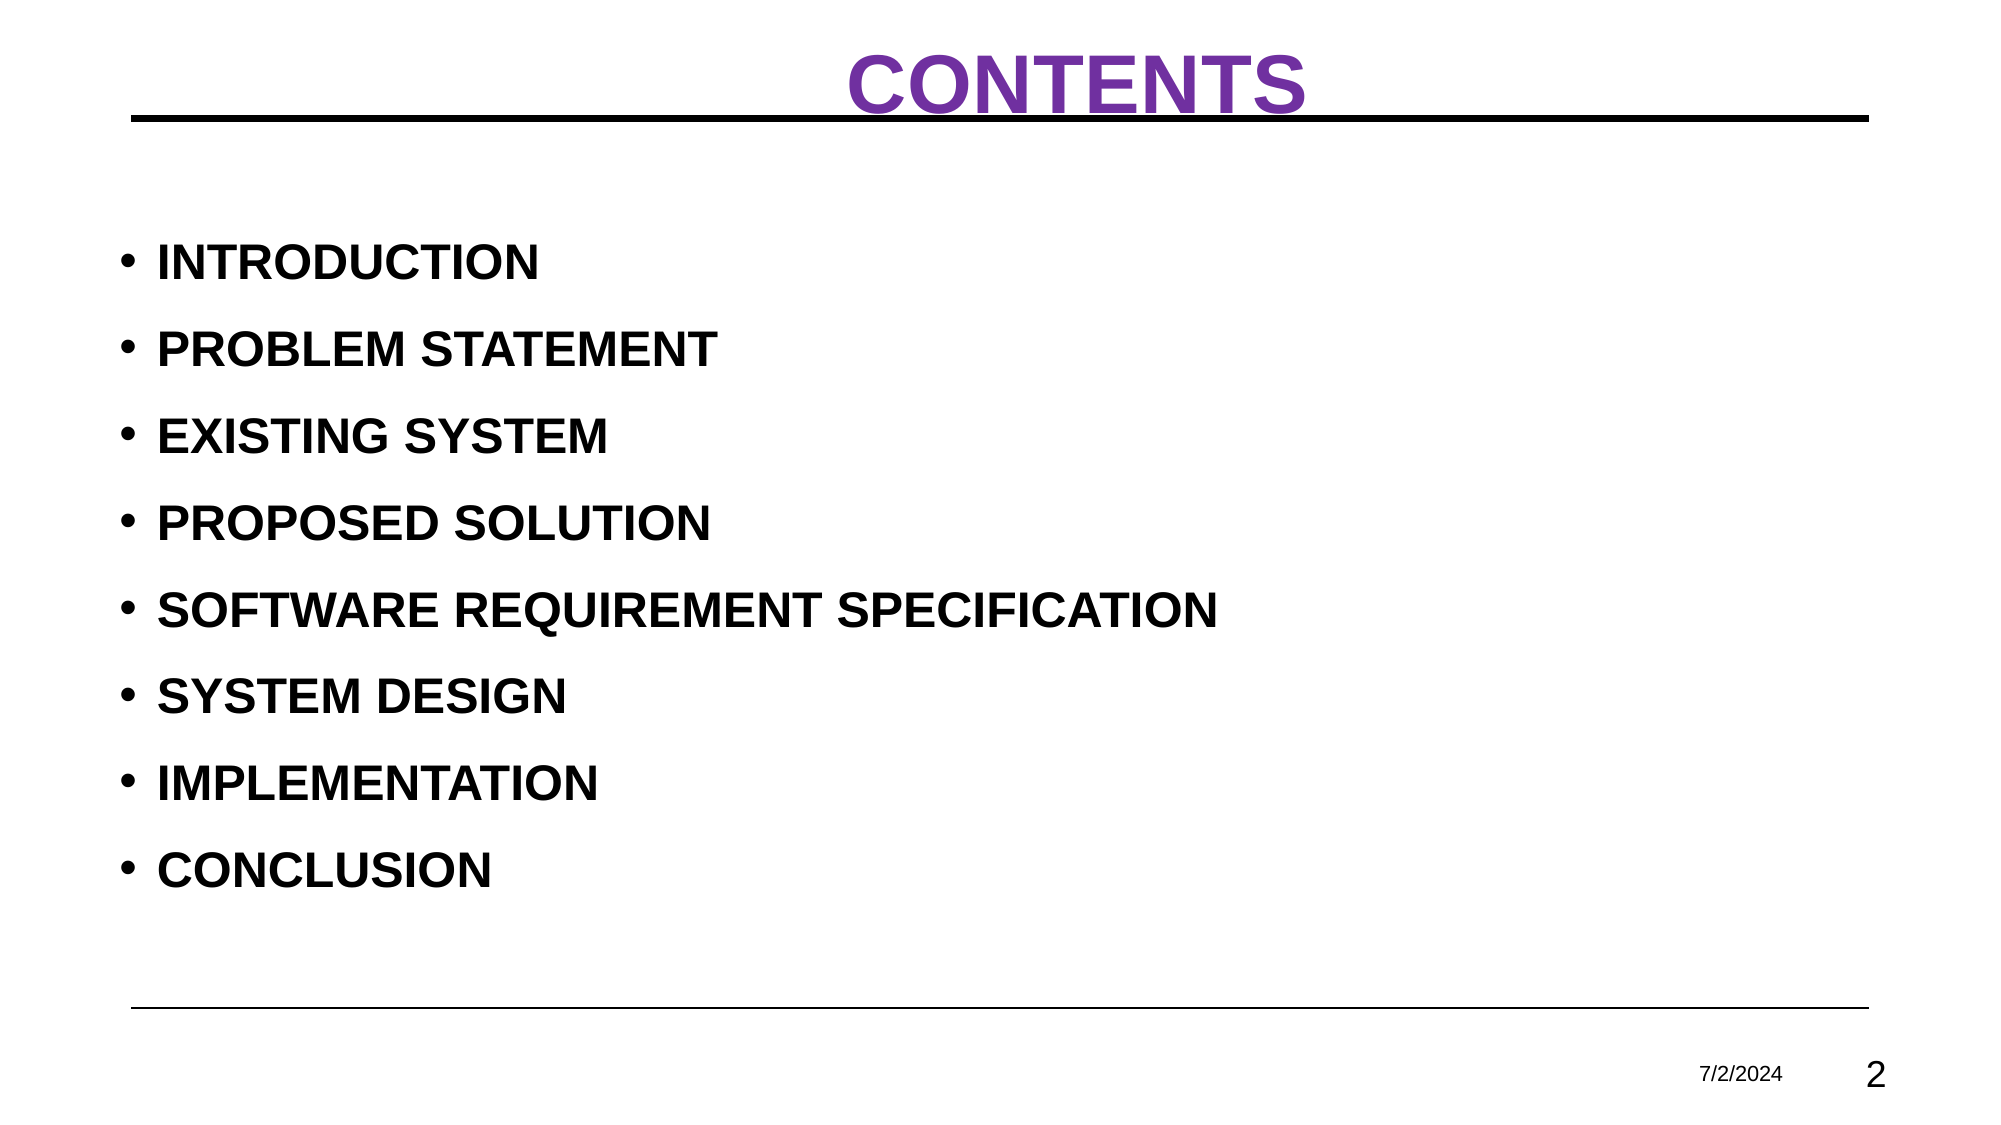

# contents
INTRODUCTION
PROBLEM STATEMENT
EXISTING SYSTEM
PROPOSED SOLUTION
SOFTWARE REQUIREMENT SPECIFICATION
SYSTEM DESIGN
IMPLEMENTATION
CONCLUSION

7/2/2024
2